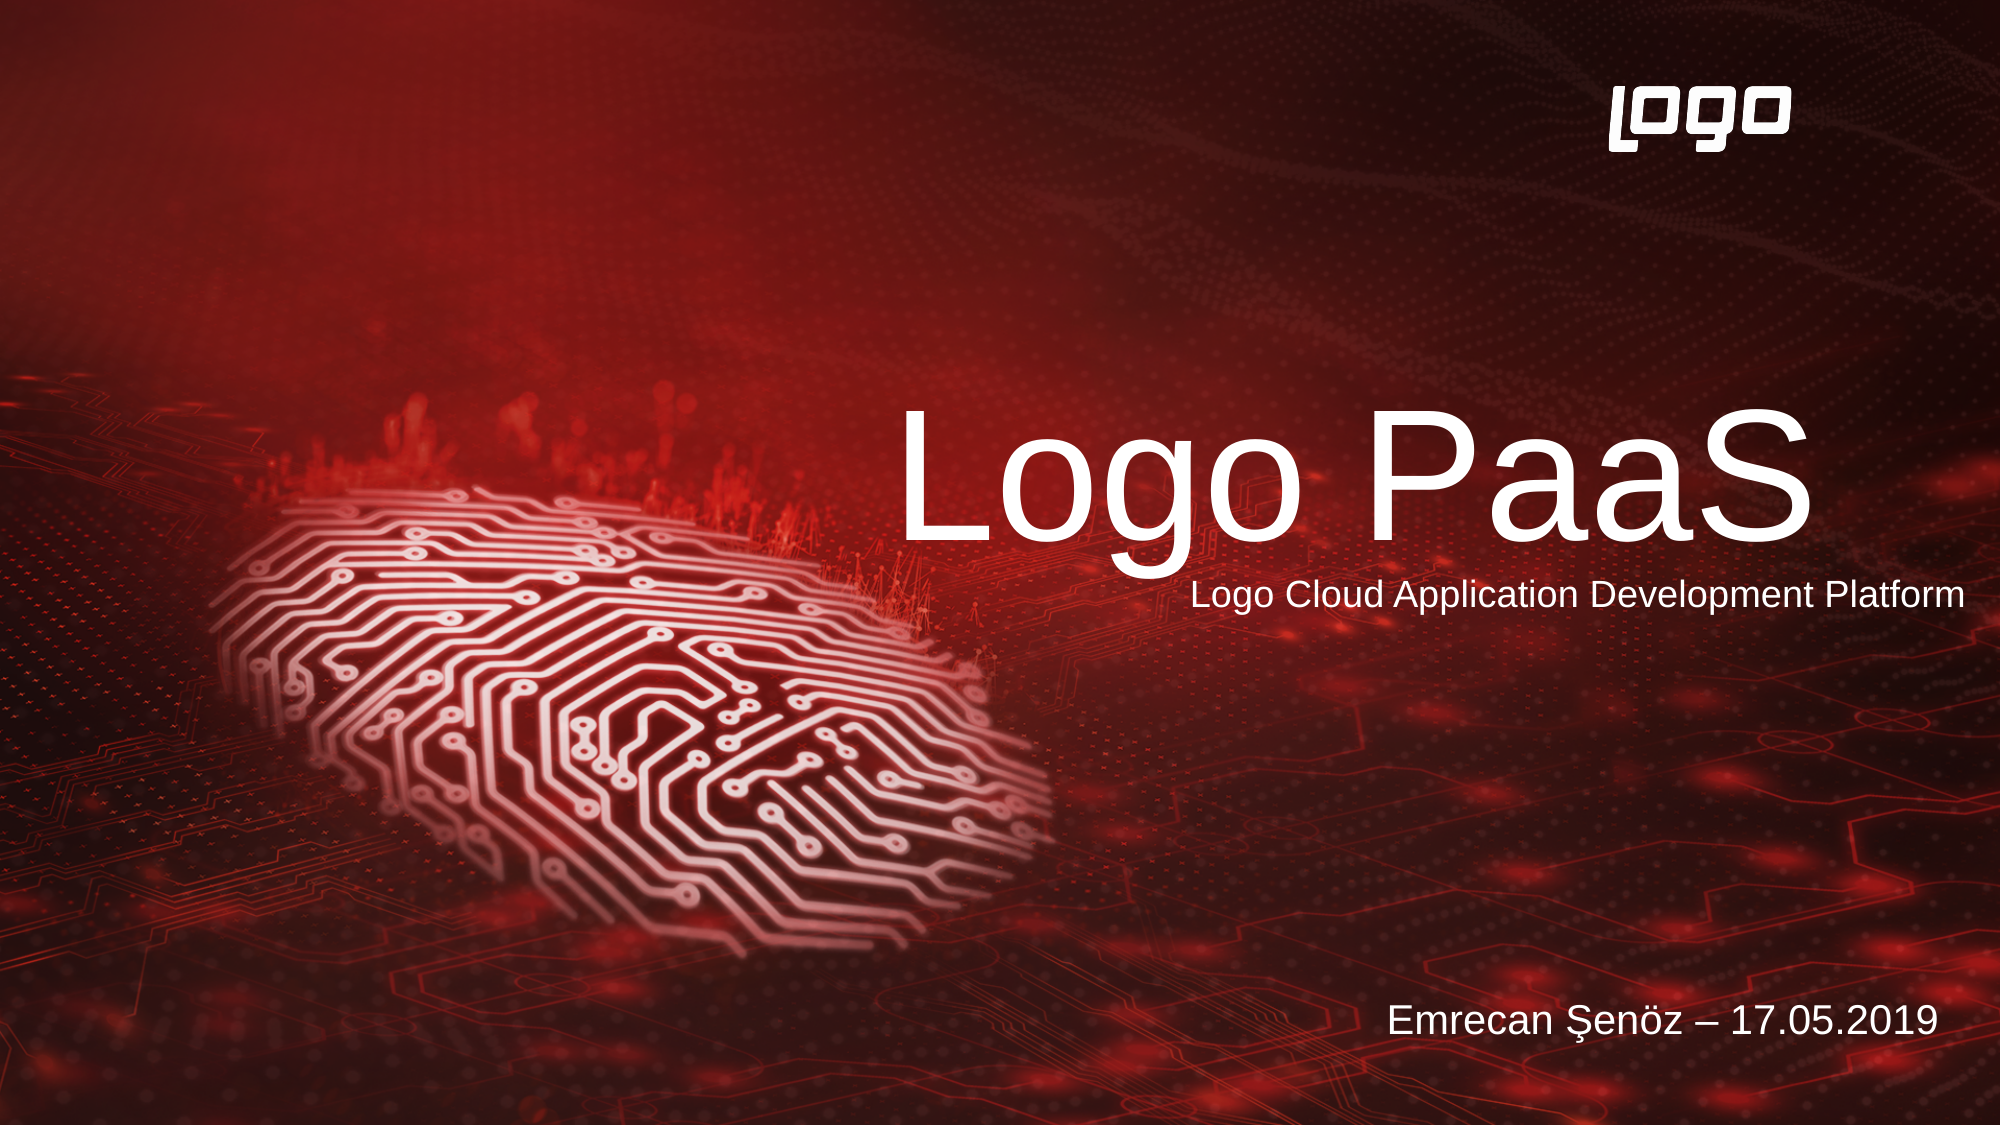

Logo PaaS
Logo Cloud Application Development Platform
Emrecan Şenöz – 17.05.2019